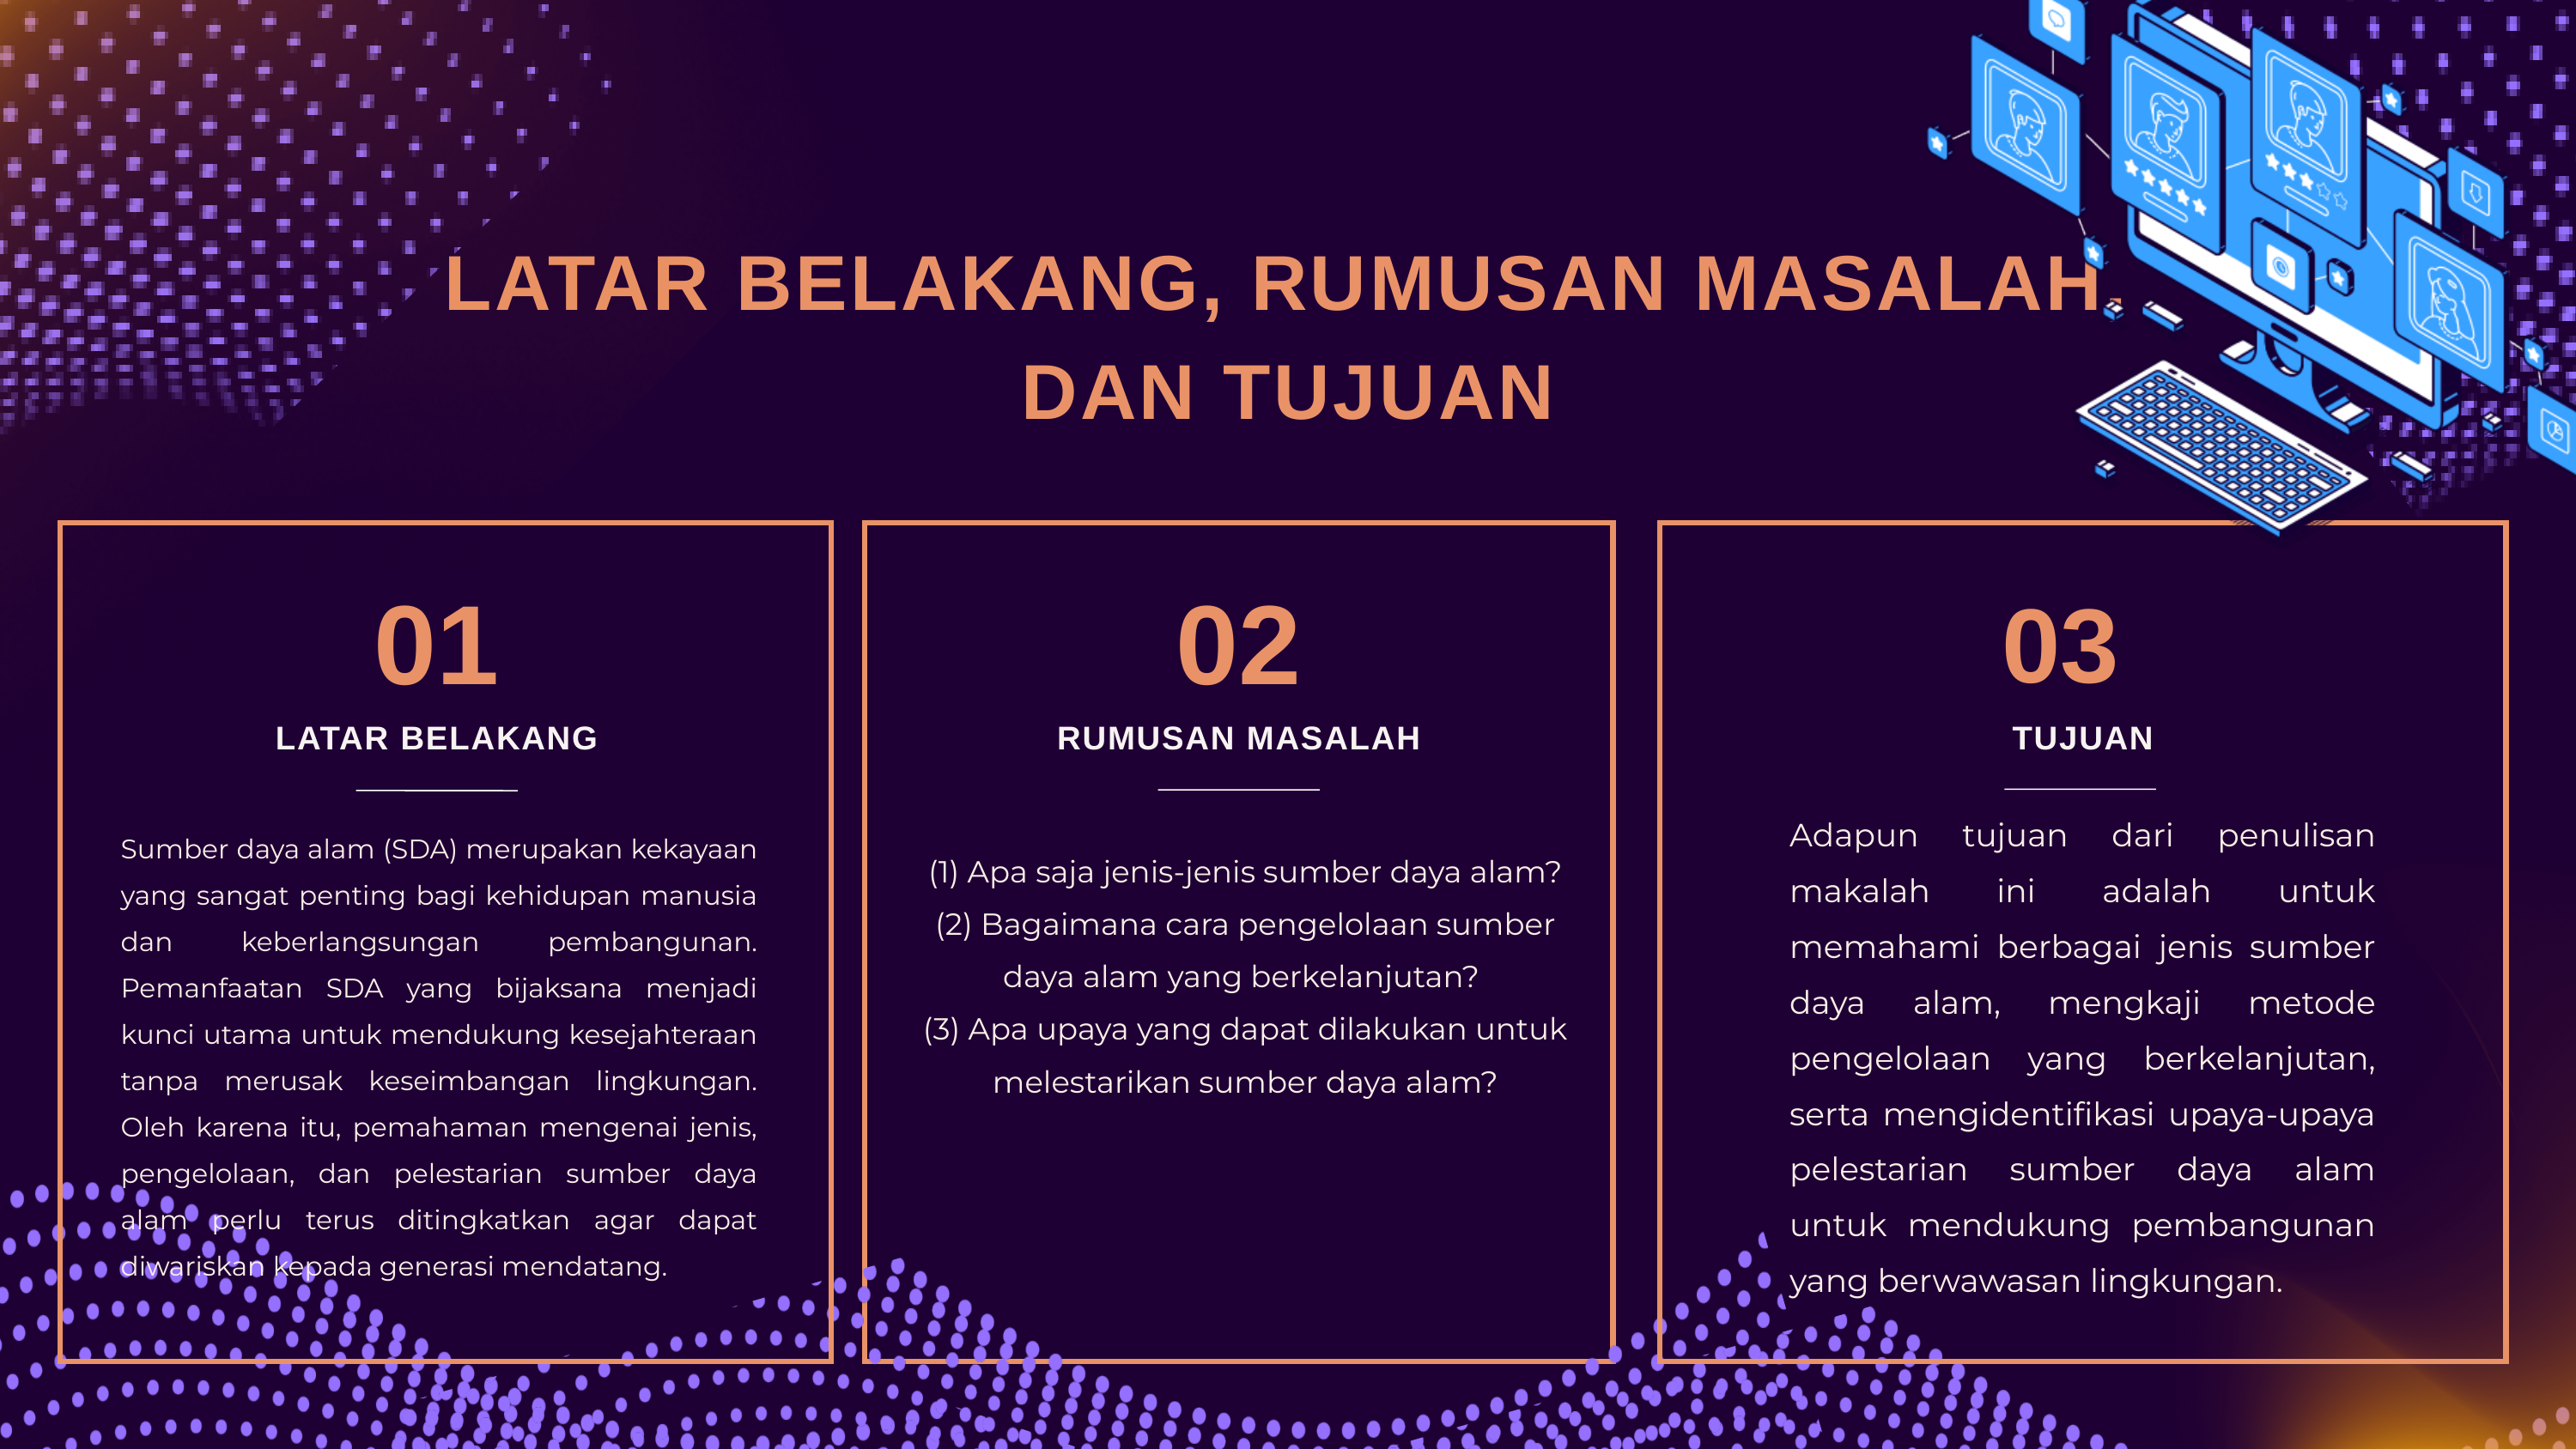

LATAR BELAKANG, RUMUSAN MASALAH, DAN TUJUAN

01
02
03
LATAR BELAKANG
RUMUSAN MASALAH
TUJUAN

Adapun tujuan dari penulisan makalah ini adalah untuk memahami berbagai jenis sumber daya alam, mengkaji metode pengelolaan yang berkelanjutan, serta mengidentifikasi upaya-upaya pelestarian sumber daya alam untuk mendukung pembangunan yang berwawasan lingkungan.
Sumber daya alam (SDA) merupakan kekayaan yang sangat penting bagi kehidupan manusia dan keberlangsungan pembangunan. Pemanfaatan SDA yang bijaksana menjadi kunci utama untuk mendukung kesejahteraan tanpa merusak keseimbangan lingkungan. Oleh karena itu, pemahaman mengenai jenis, pengelolaan, dan pelestarian sumber daya alam perlu terus ditingkatkan agar dapat diwariskan kepada generasi mendatang.

 (1) Apa saja jenis-jenis sumber daya alam?
(2) Bagaimana cara pengelolaan sumber daya alam yang berkelanjutan?
(3) Apa upaya yang dapat dilakukan untuk melestarikan sumber daya alam?